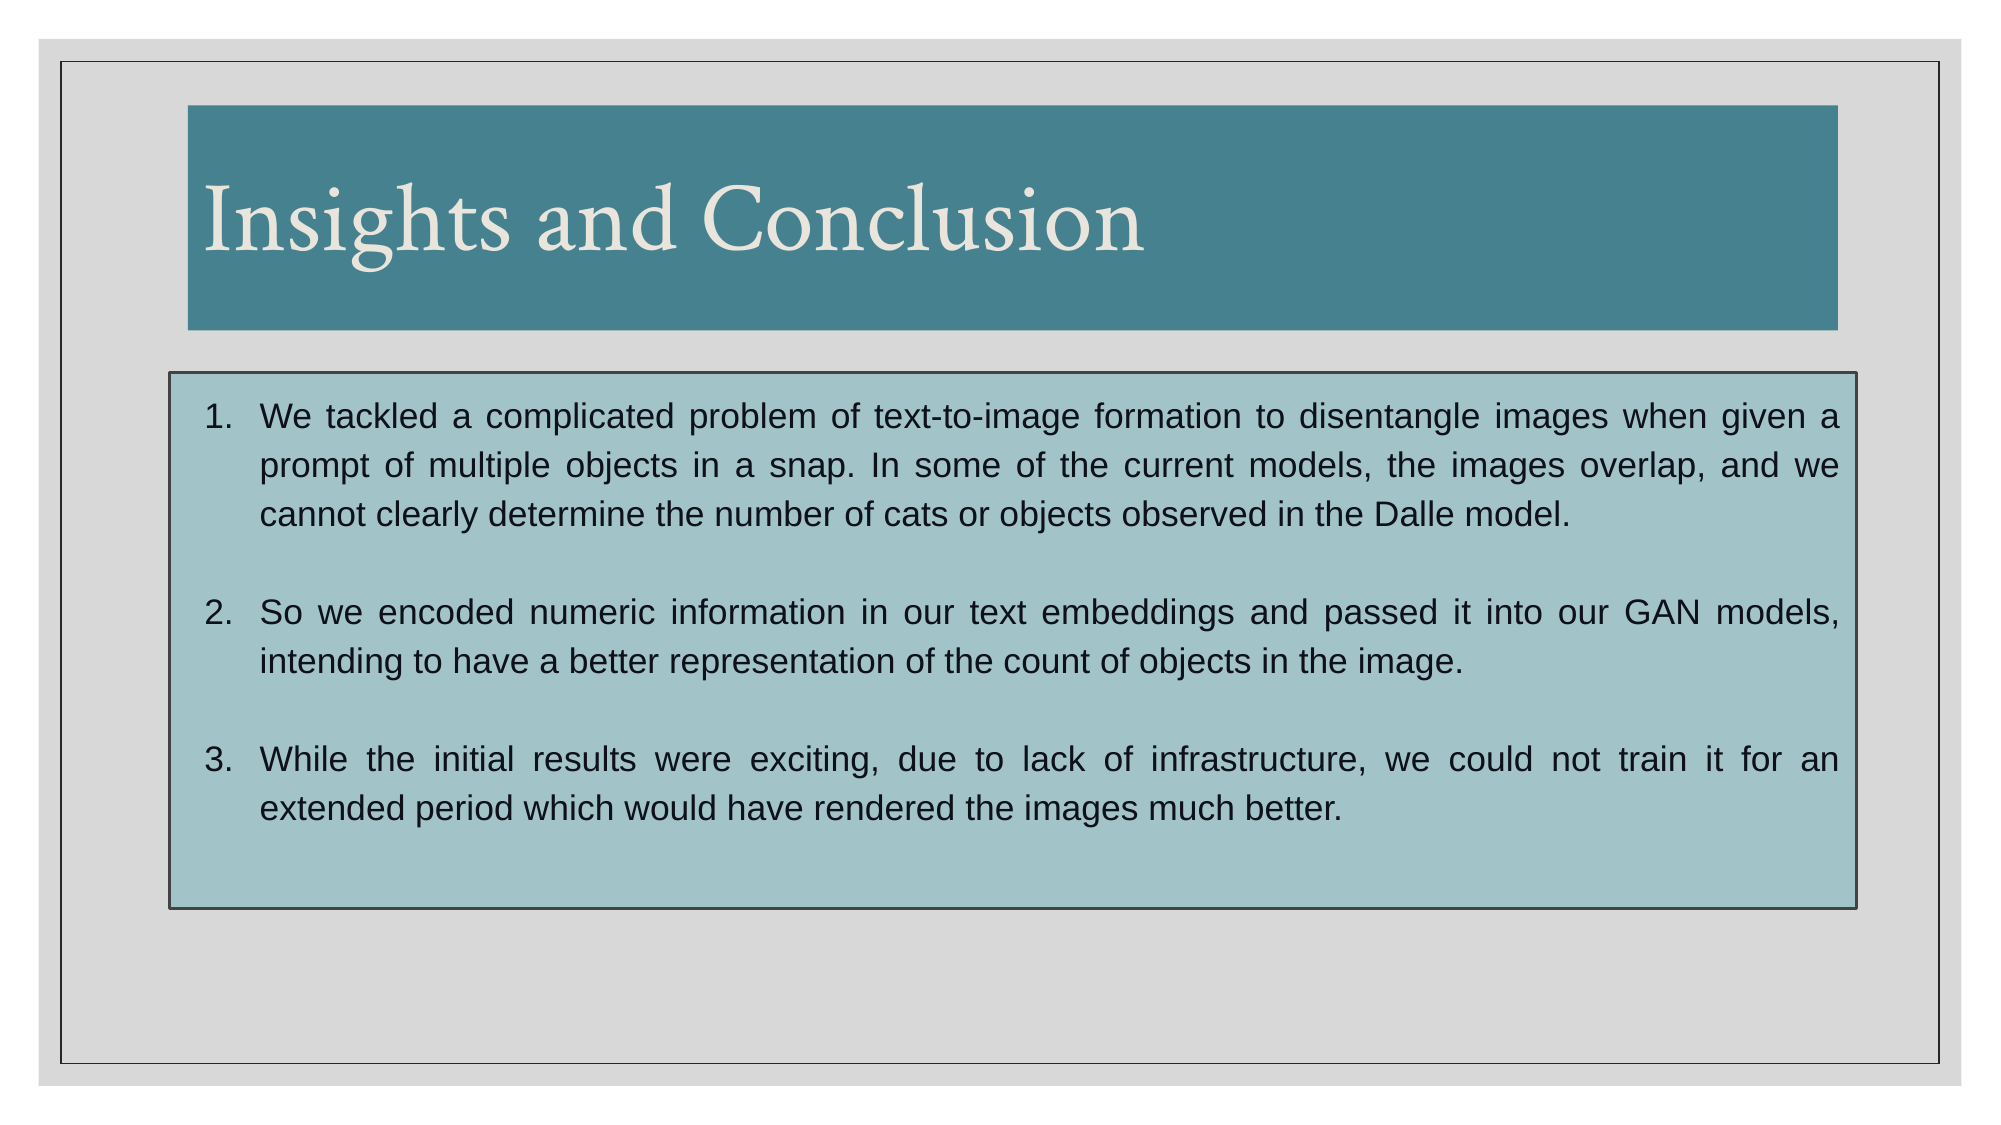

# Insights and Conclusion
We tackled a complicated problem of text-to-image formation to disentangle images when given a prompt of multiple objects in a snap. In some of the current models, the images overlap, and we cannot clearly determine the number of cats or objects observed in the Dalle model.

So we encoded numeric information in our text embeddings and passed it into our GAN models, intending to have a better representation of the count of objects in the image.

While the initial results were exciting, due to lack of infrastructure, we could not train it for an extended period which would have rendered the images much better.